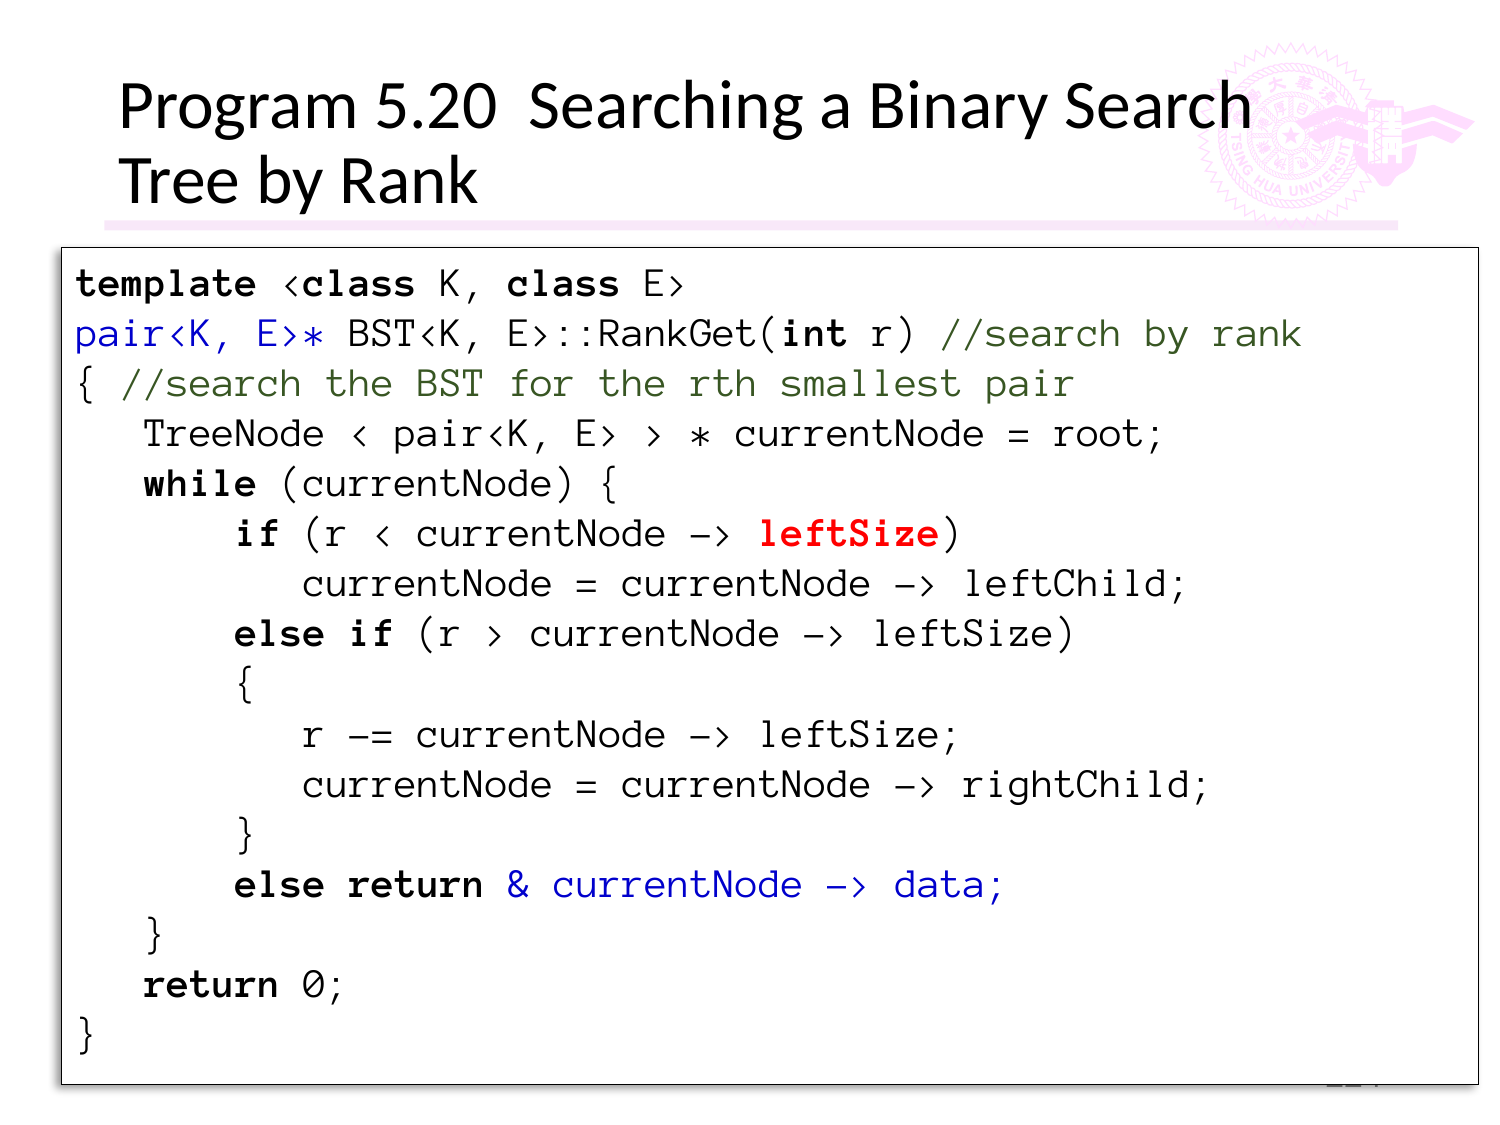

# Program 5.20  Searching a Binary Search Tree by Rank
template <class K, class E>
pair<K, E>* BST<K, E>::RankGet(int r) //search by rank
{ //search the BST for the rth smallest pair
   TreeNode < pair<K, E> > * currentNode = root;
   while (currentNode) {
       if (r < currentNode -> leftSize)
          currentNode = currentNode -> leftChild;
       else if (r > currentNode -> leftSize)
       {
          r -= currentNode -> leftSize;
          currentNode = currentNode -> rightChild;
       }
       else return & currentNode -> data;
   }
   return 0;
}

224